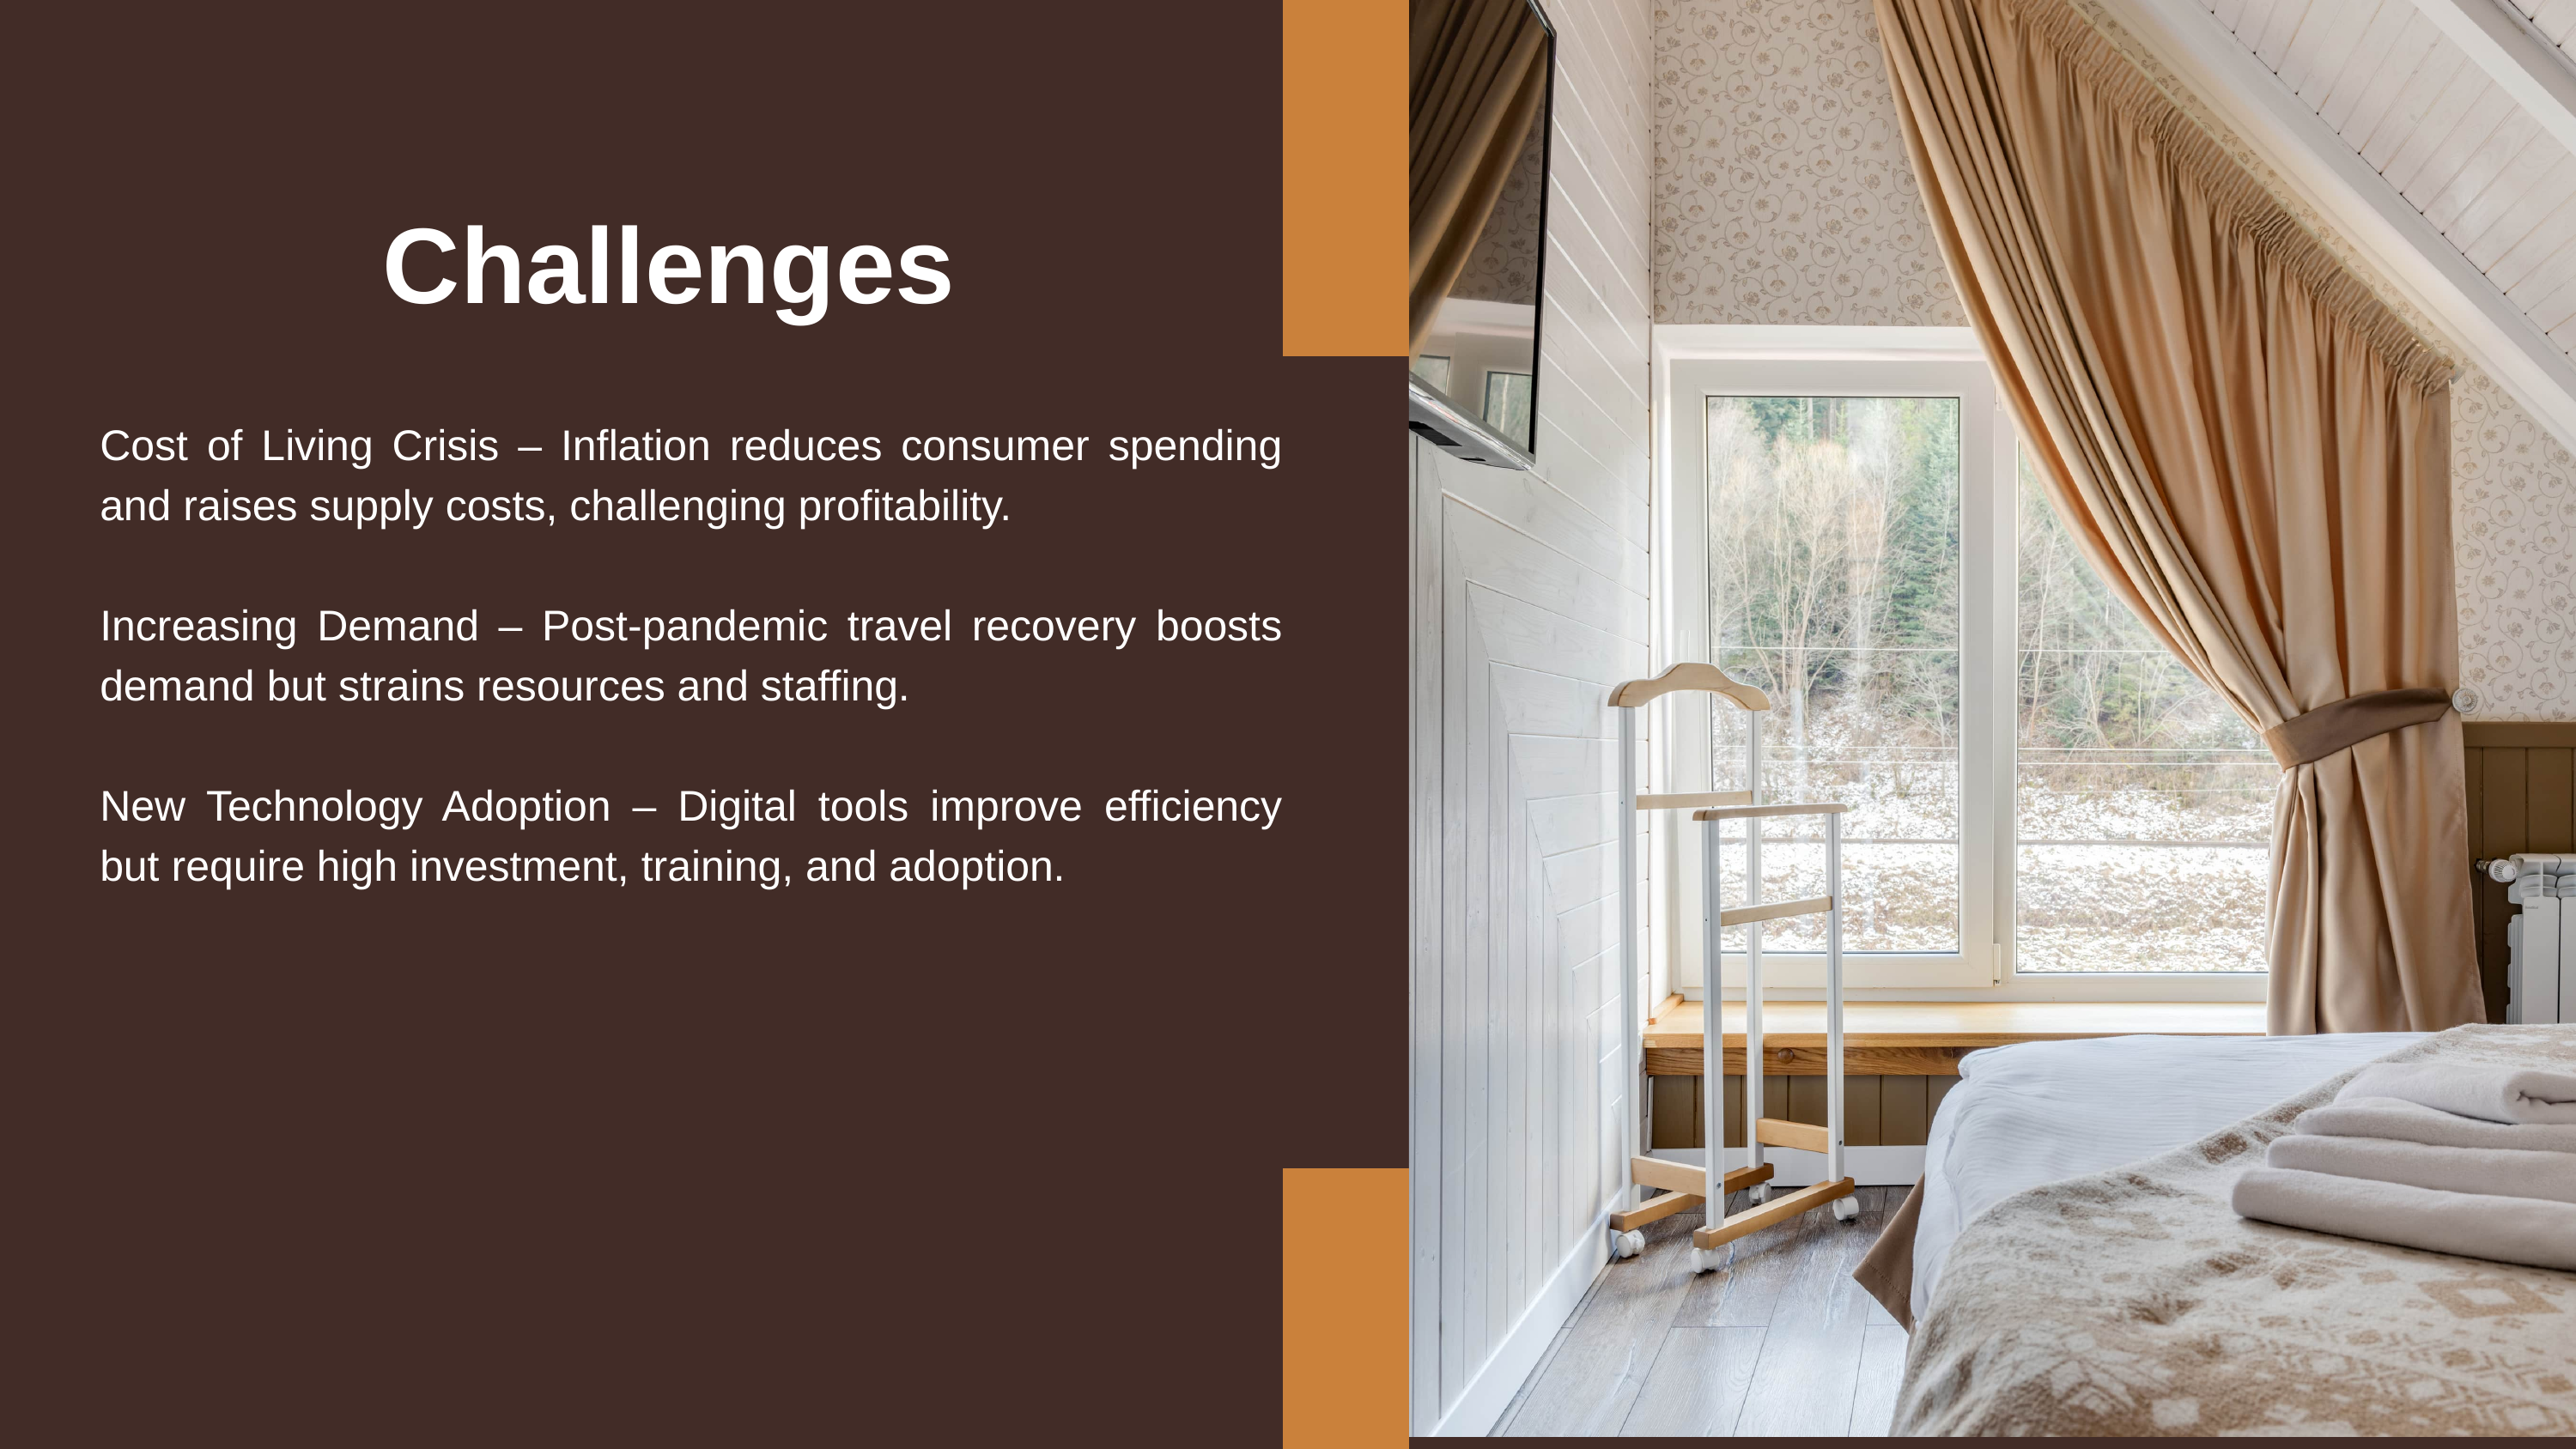

Challenges
Cost of Living Crisis – Inflation reduces consumer spending and raises supply costs, challenging profitability.

Increasing Demand – Post-pandemic travel recovery boosts demand but strains resources and staffing.

New Technology Adoption – Digital tools improve efficiency but require high investment, training, and adoption.